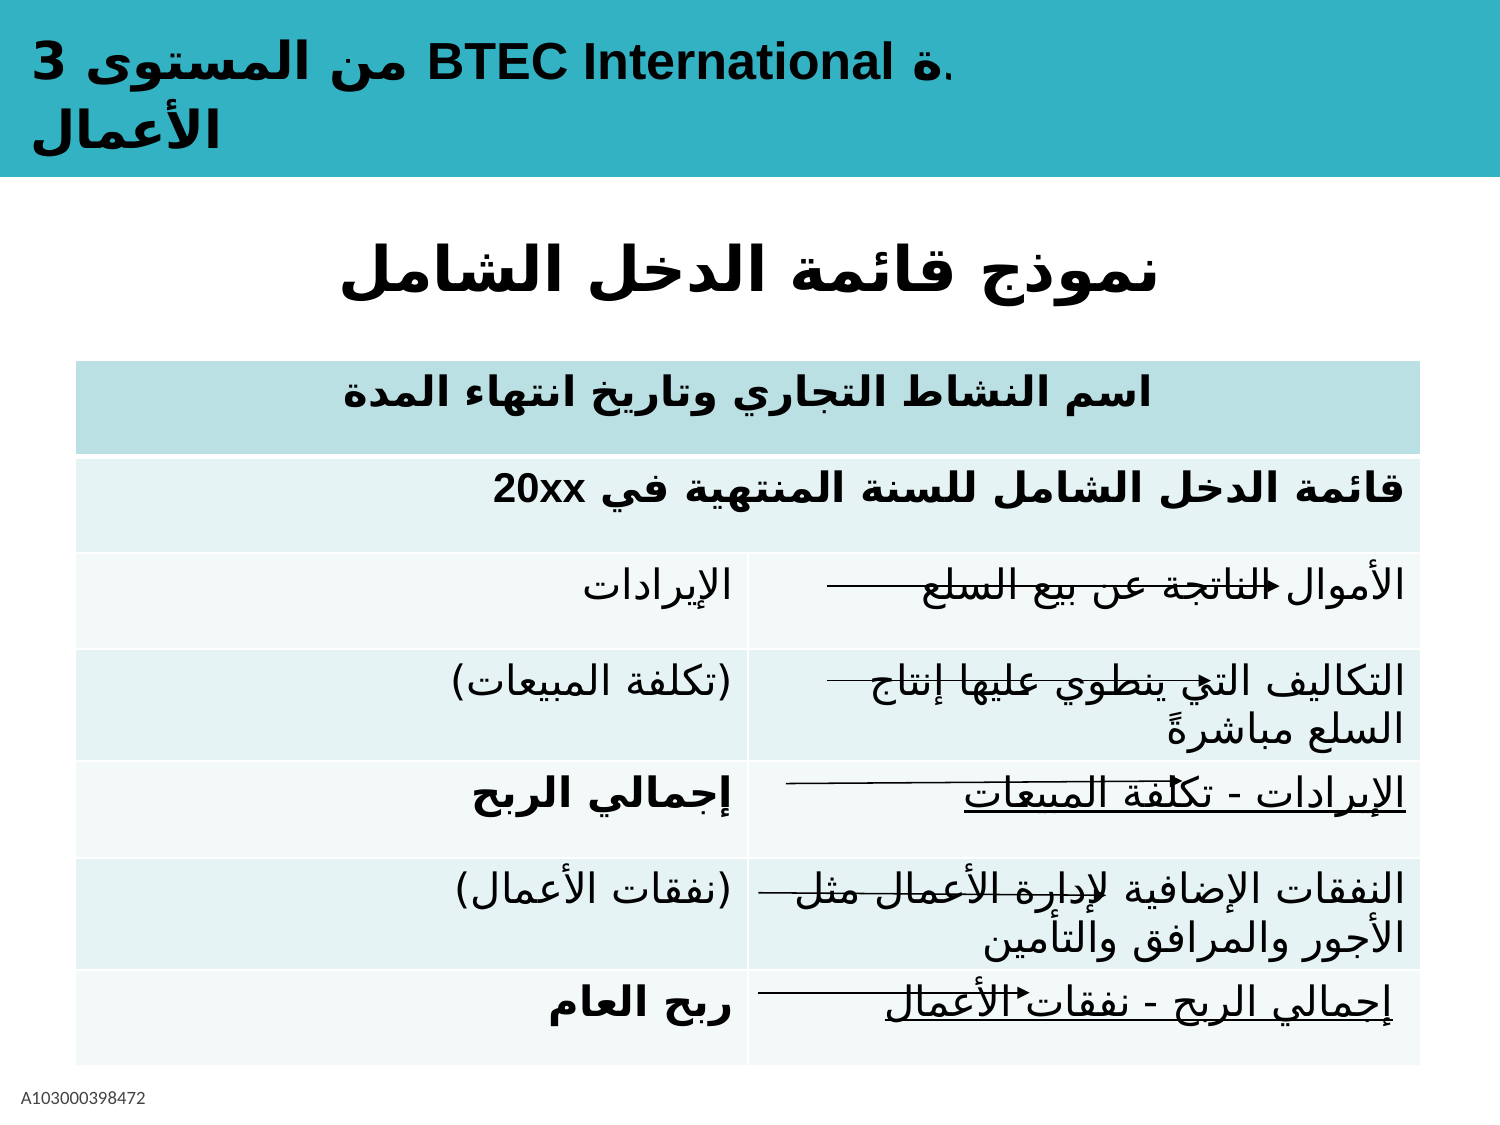

# نموذج قائمة الدخل الشامل
| اسم النشاط التجاري وتاريخ انتهاء المدة |  |
| --- | --- |
| قائمة الدخل الشامل للسنة المنتهية في 20xx |  |
| الإيرادات | الأموال الناتجة عن بيع السلع |
| (تكلفة المبيعات) | التكاليف التي ينطوي عليها إنتاج السلع مباشرةً |
| إجمالي الربح | الإيرادات - تكلفة المبيعات |
| (نفقات الأعمال) | النفقات الإضافية لإدارة الأعمال مثل الأجور والمرافق والتأمين |
| ربح العام | إجمالي الربح - نفقات الأعمال |
A103000398472